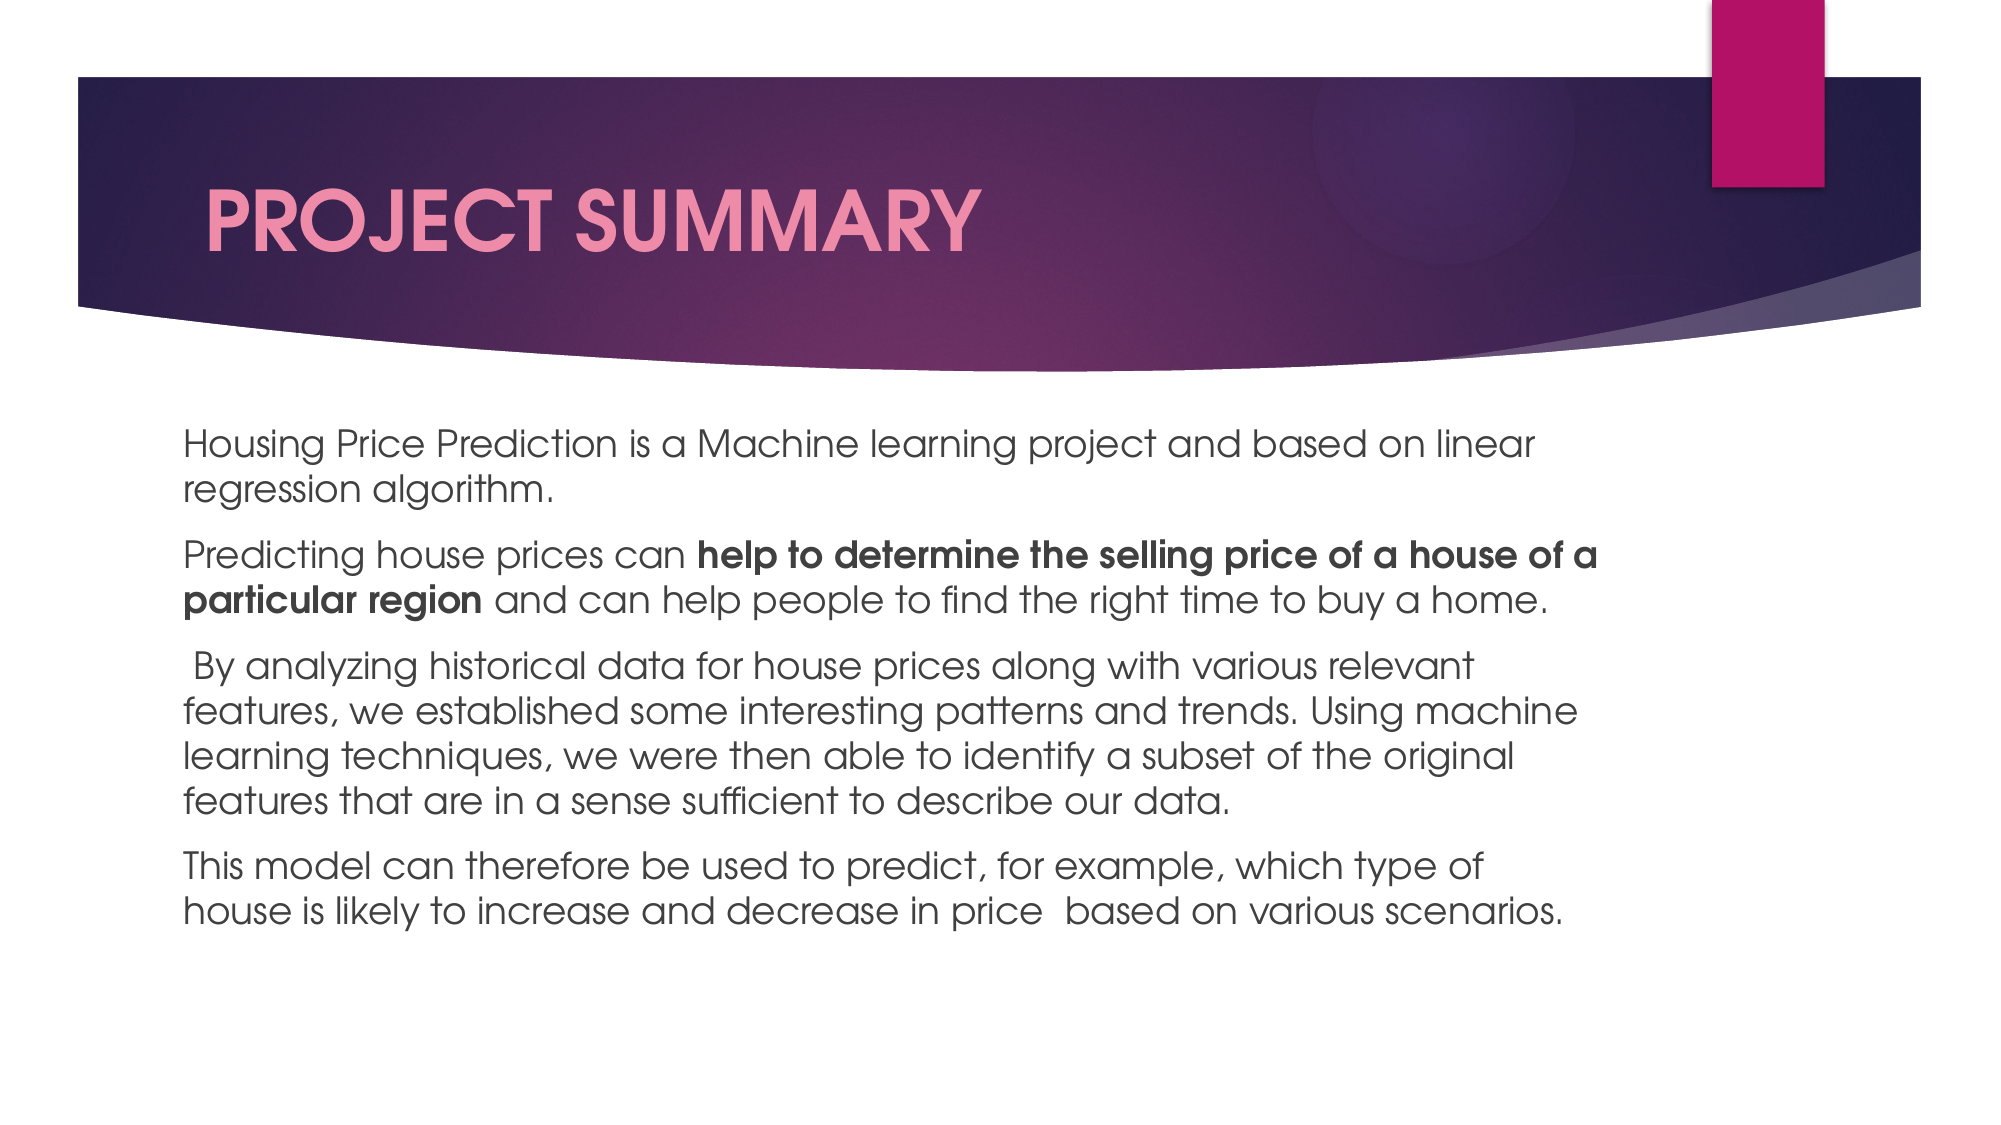

# PROJECT SUMMARY
Housing Price Prediction is a Machine learning project and based on linear regression algorithm.
Predicting house prices can help to determine the selling price of a house of a particular region and can help people to find the right time to buy a home.
 By analyzing historical data for house prices along with various relevant features, we established some interesting patterns and trends. Using machine learning techniques, we were then able to identify a subset of the original features that are in a sense sufficient to describe our data.
This model can therefore be used to predict, for example, which type of house is likely to increase and decrease in price  based on various scenarios.